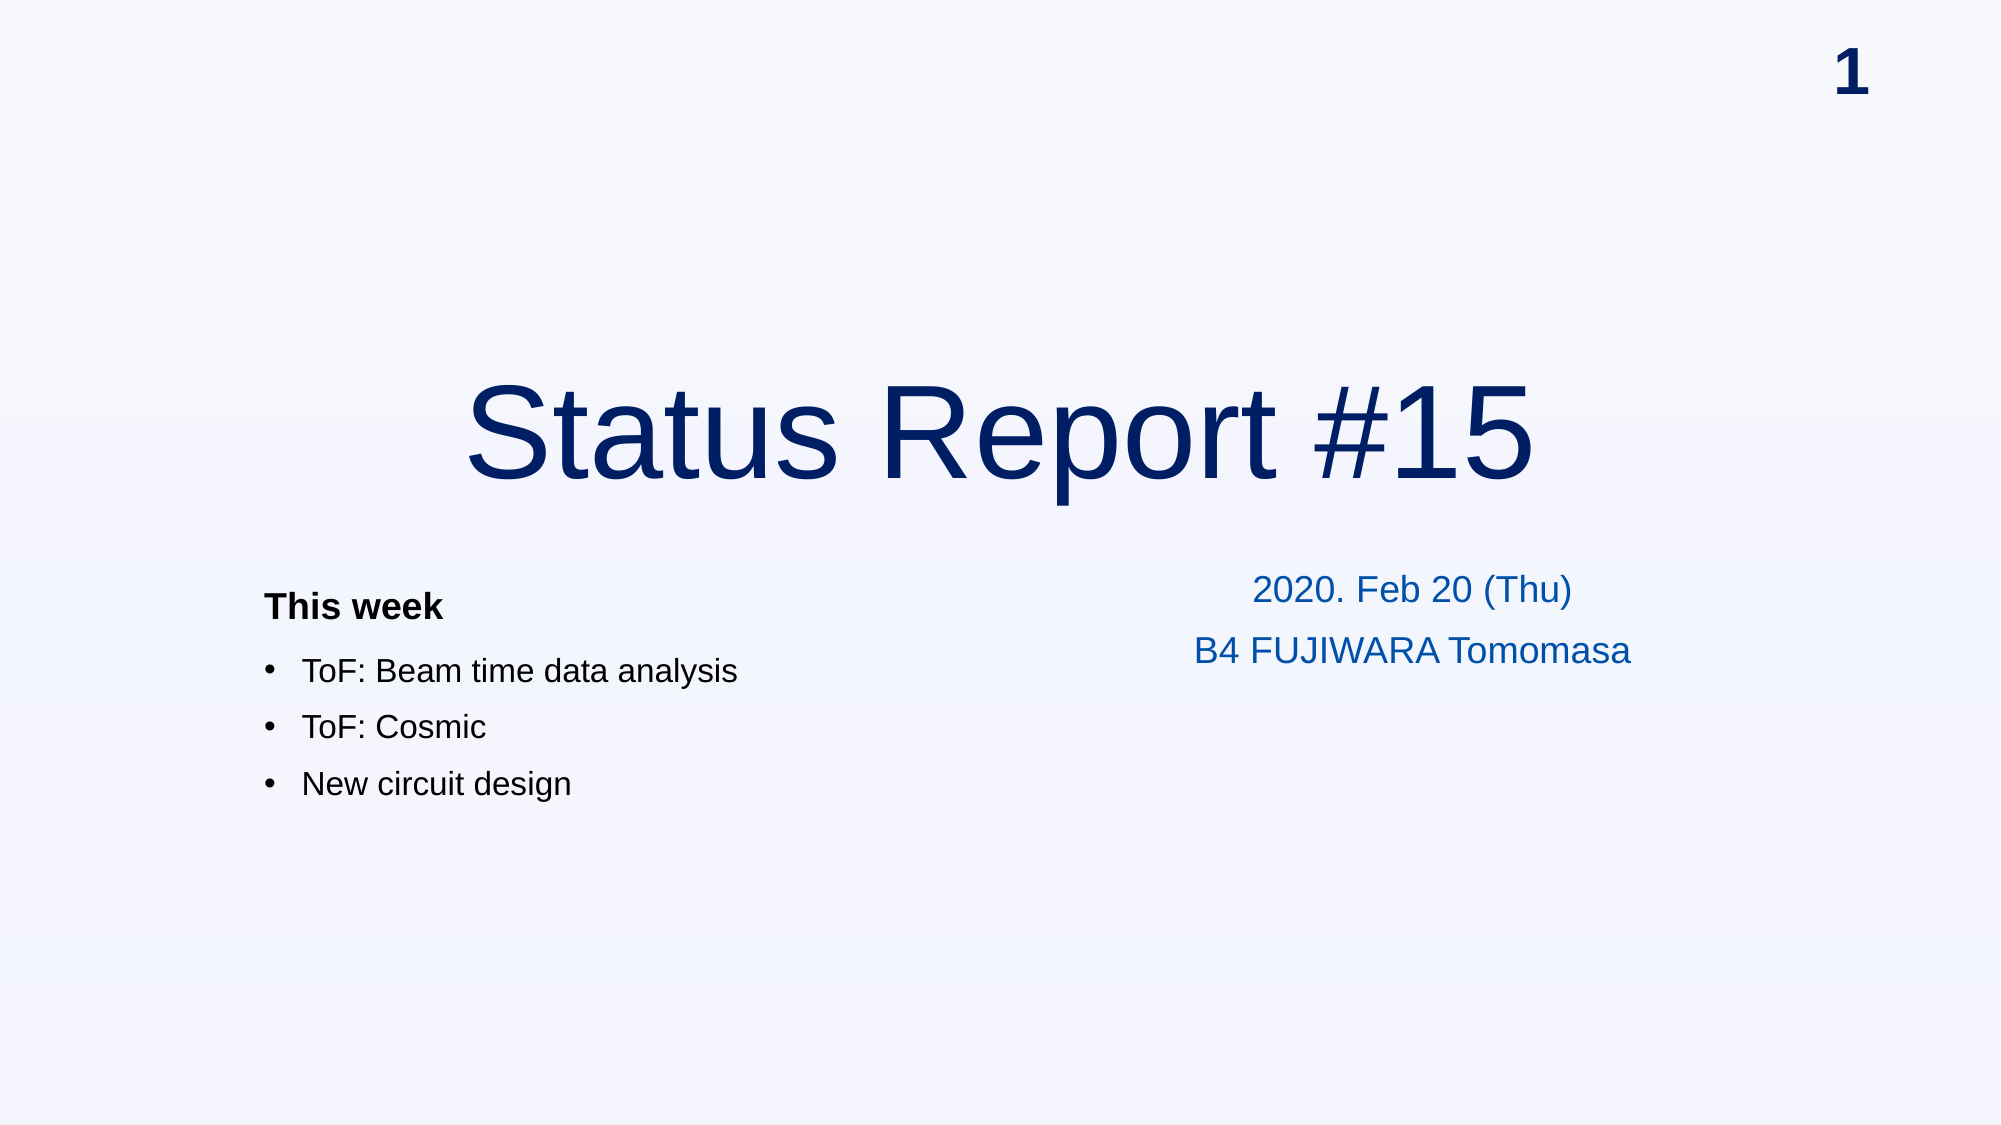

# Status Report #15
2020. Feb 20 (Thu)
B4 FUJIWARA Tomomasa
This week
ToF: Beam time data analysis
ToF: Cosmic
New circuit design